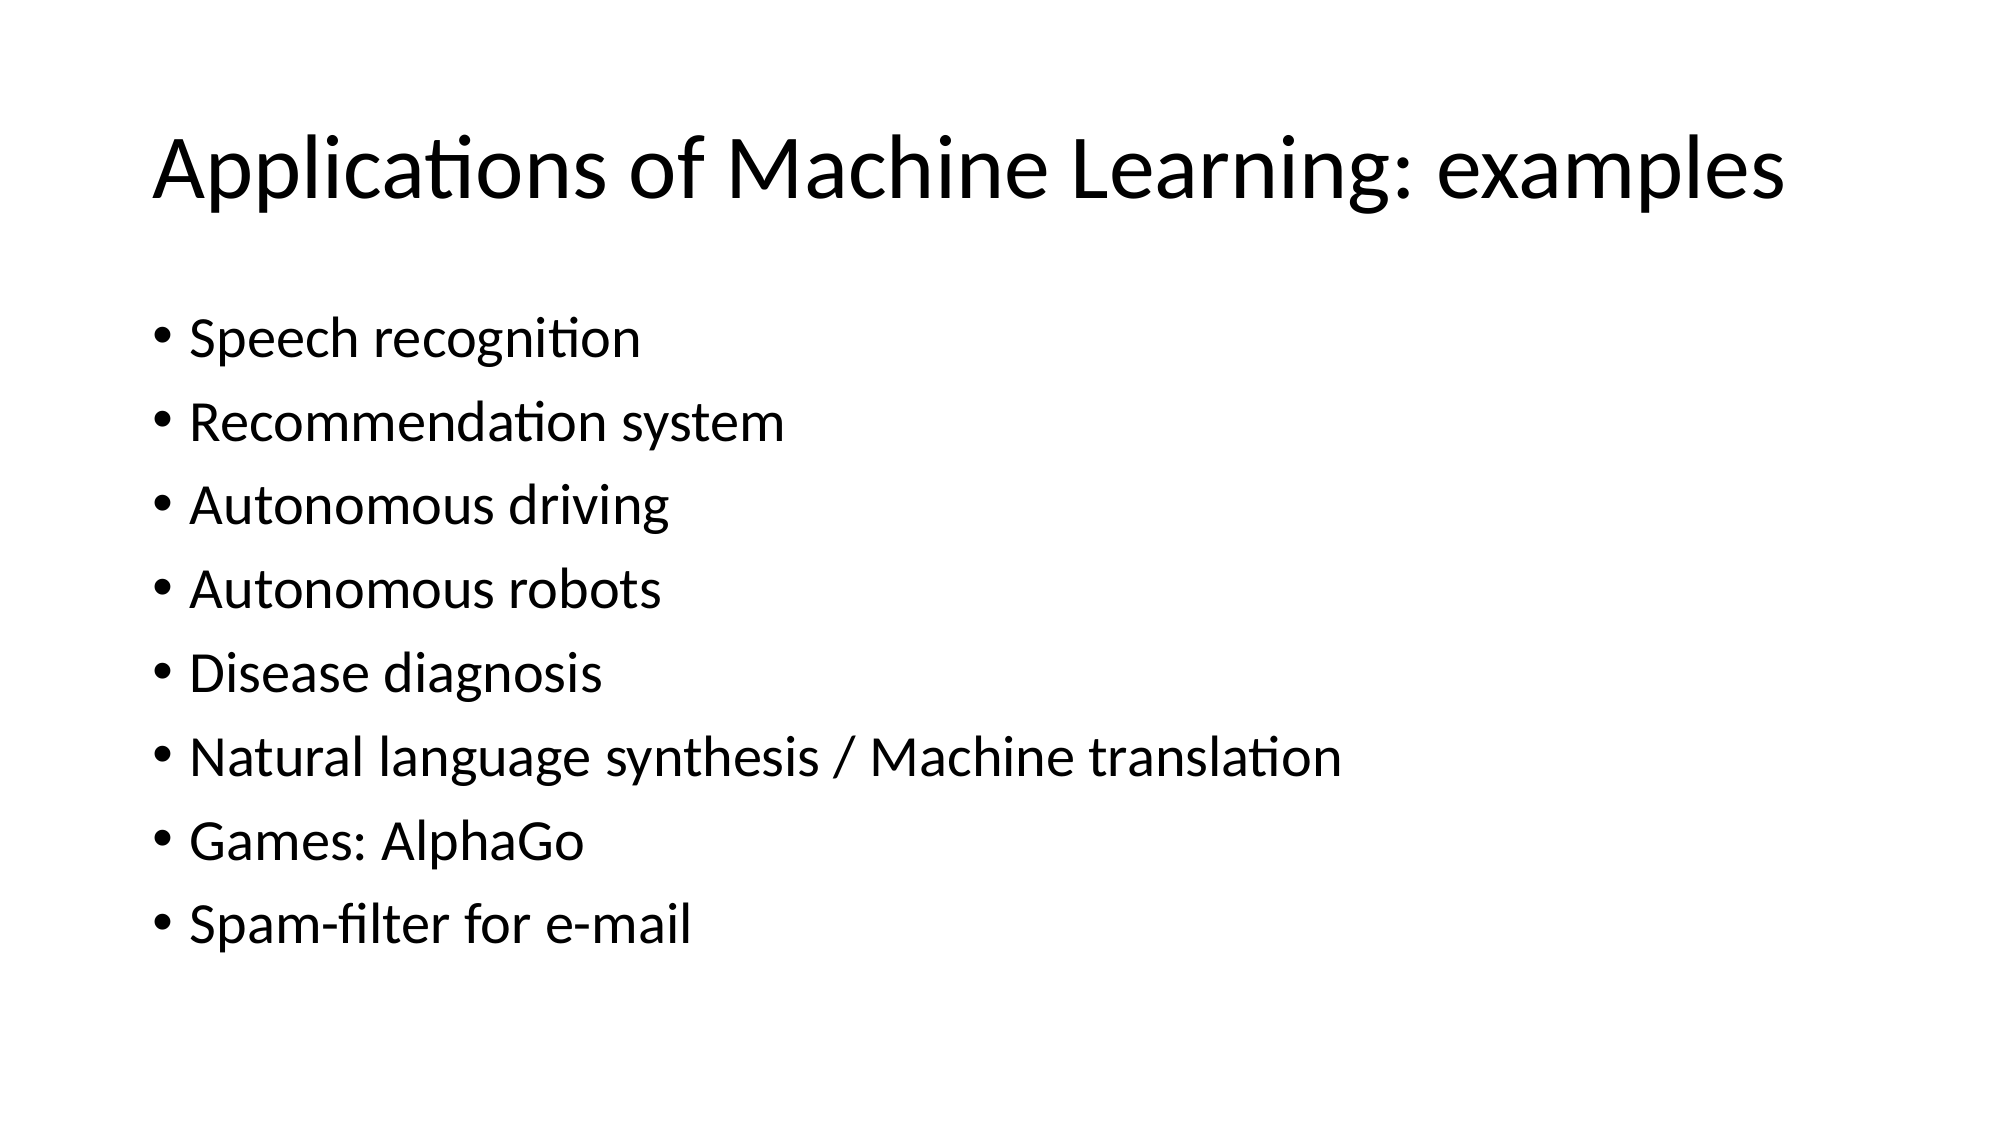

# Applications of Machine Learning: examples
Speech recognition
Recommendation system
Autonomous driving
Autonomous robots
Disease diagnosis
Natural language synthesis / Machine translation
Games: AlphaGo
Spam-filter for e-mail